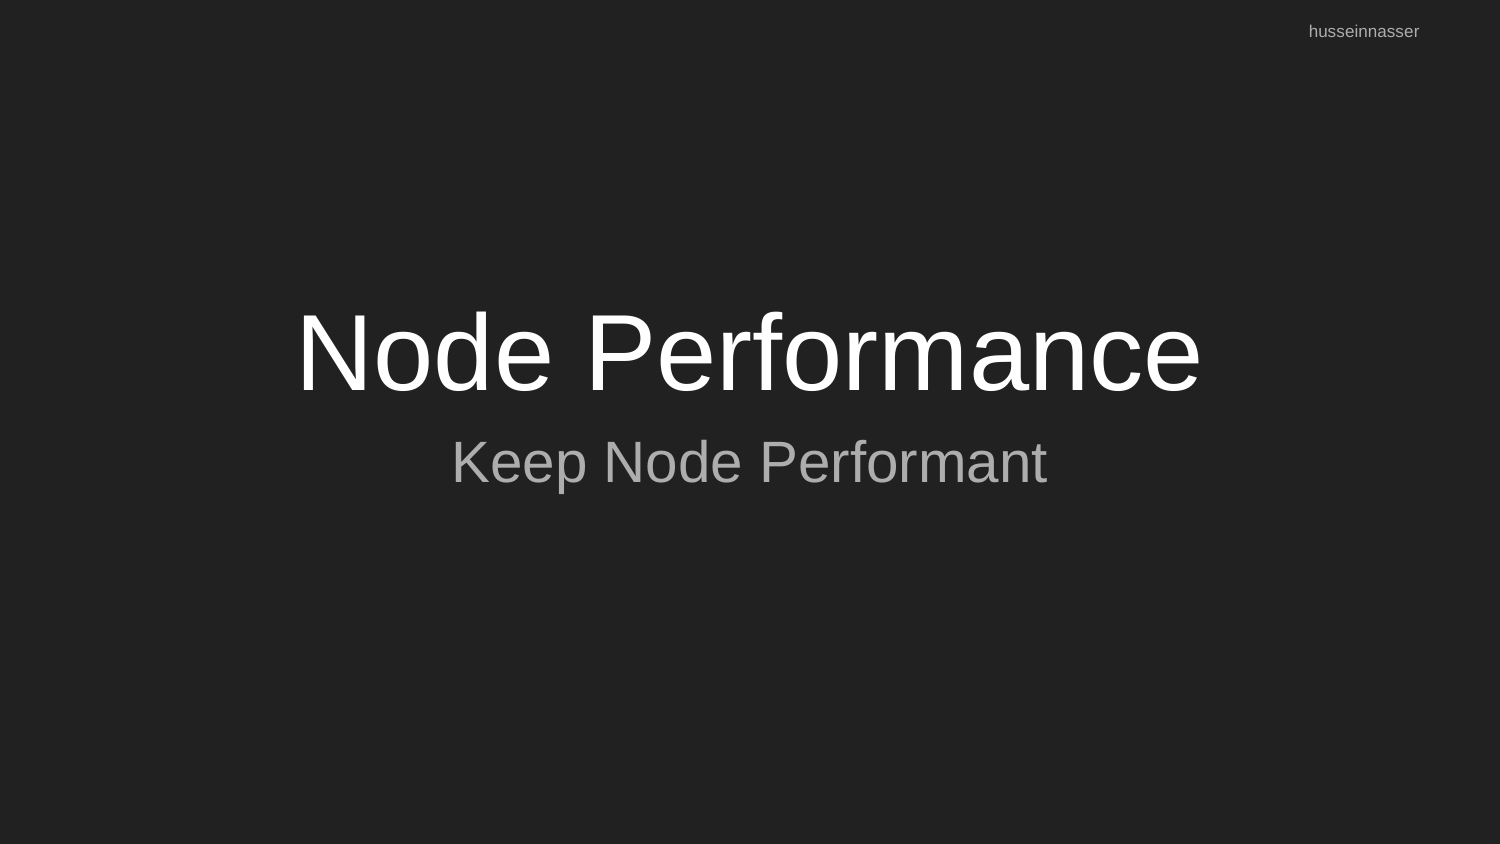

husseinnasser
# Node Performance
Keep Node Performant